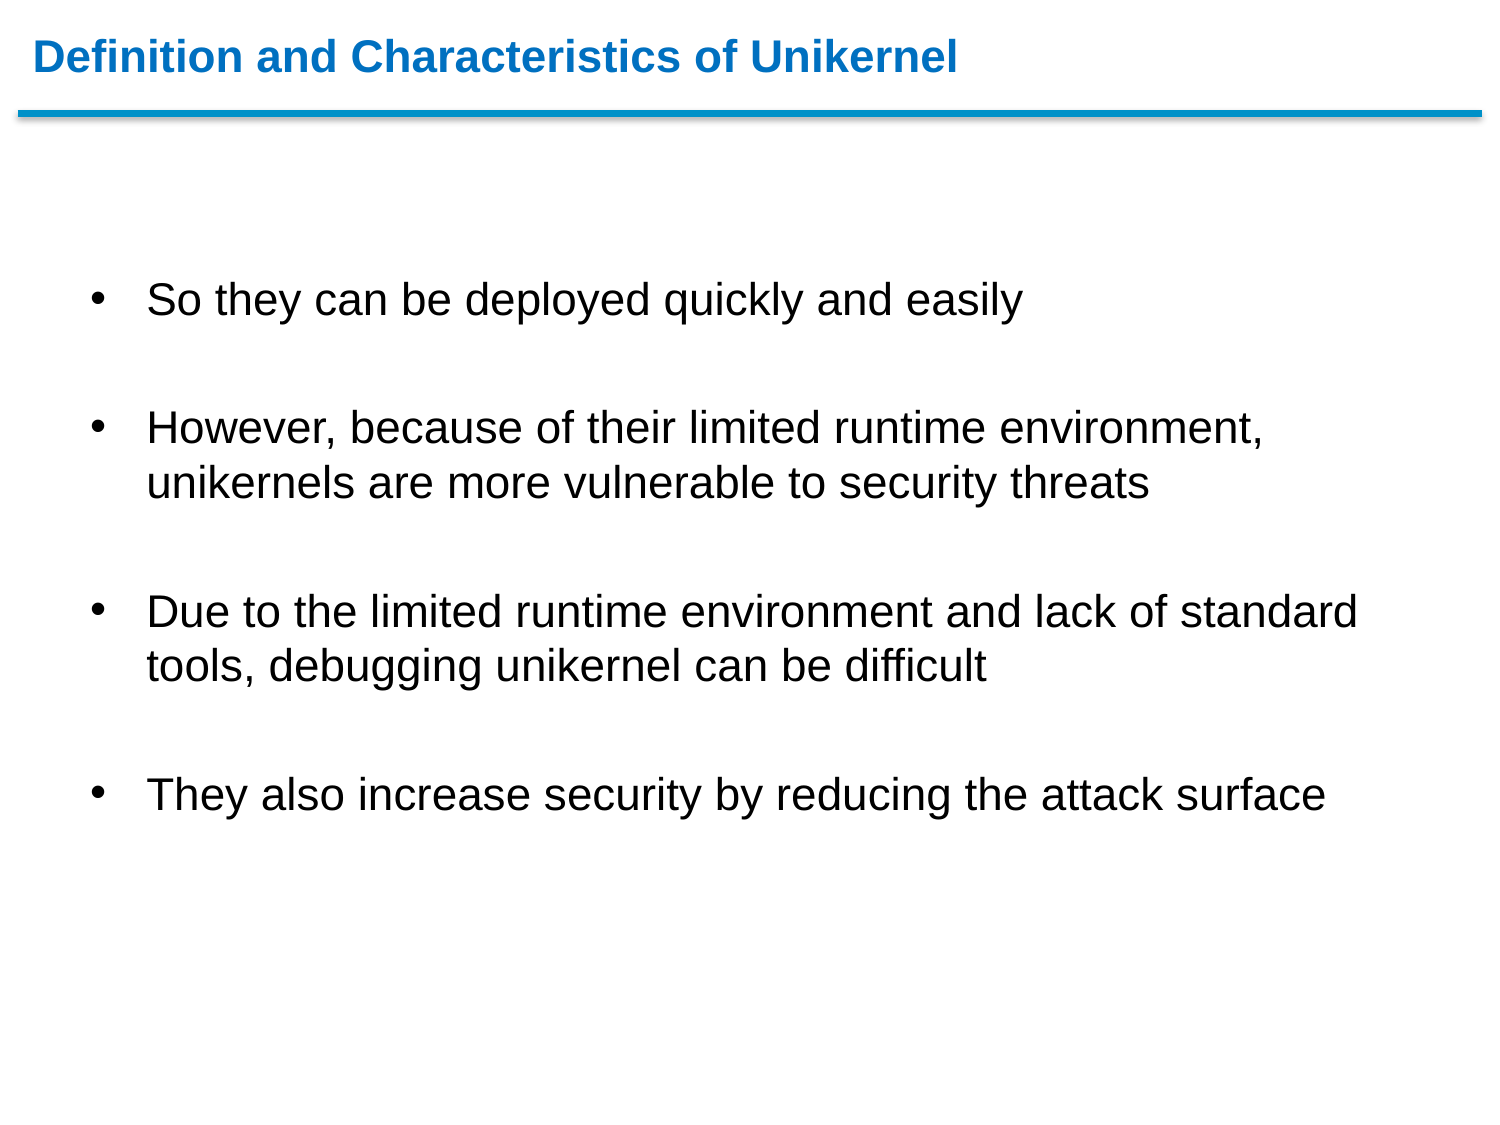

# Definition and Characteristics of Unikernel
So they can be deployed quickly and easily

However, because of their limited runtime environment, unikernels are more vulnerable to security threats

Due to the limited runtime environment and lack of standard tools, debugging unikernel can be difficult

They also increase security by reducing the attack surface